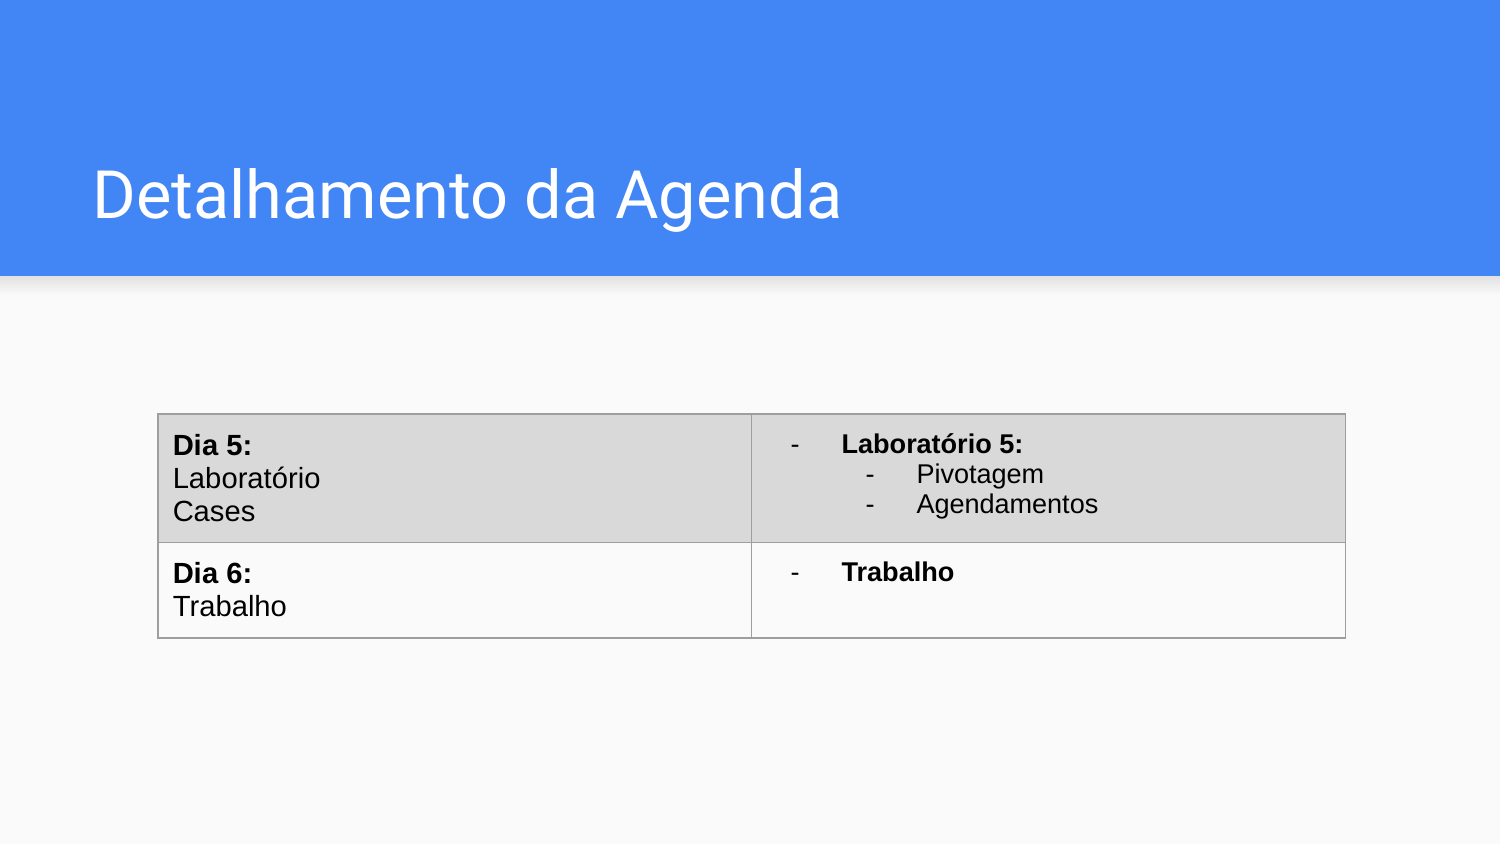

# Detalhamento da Agenda
| Dia 5: Laboratório Cases | Laboratório 5: Pivotagem Agendamentos |
| --- | --- |
| Dia 6: Trabalho | Trabalho |